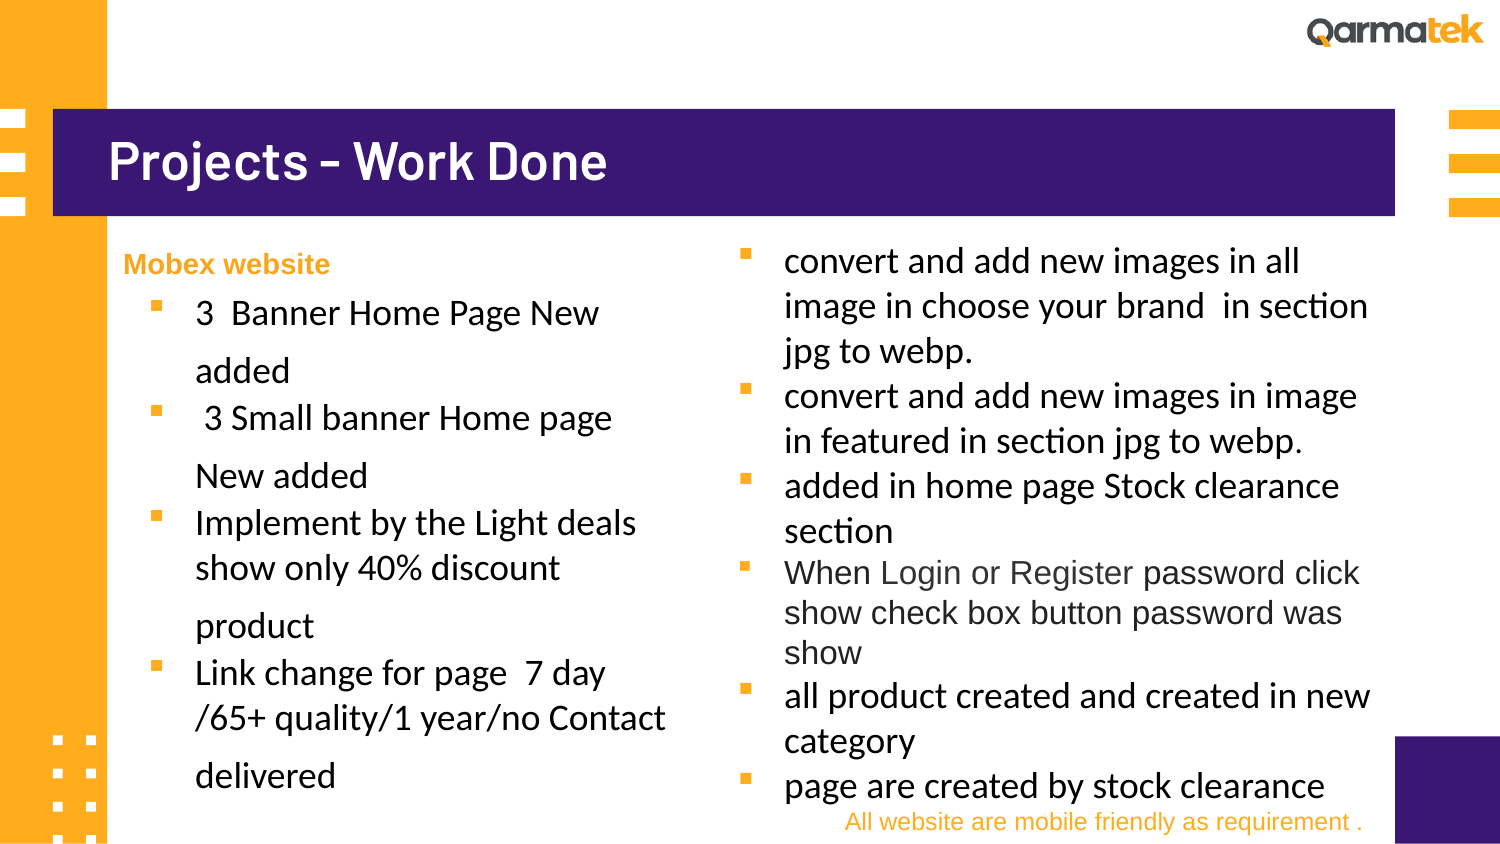

# Projects - Work Done
convert and add new images in all image in choose your brand  in section jpg to webp.
convert and add new images in image in featured in section jpg to webp.
added in home page Stock clearance section
When Login or Register password click show check box button password was show
all product created and created in new category
page are created by stock clearance

Mobex website
3  Banner Home Page New added
 3 Small banner Home page New added
Implement by the Light deals show only 40% discount product
Link change for page  7 day /65+ quality/1 year/no Contact delivered

All website are mobile friendly as requirement .